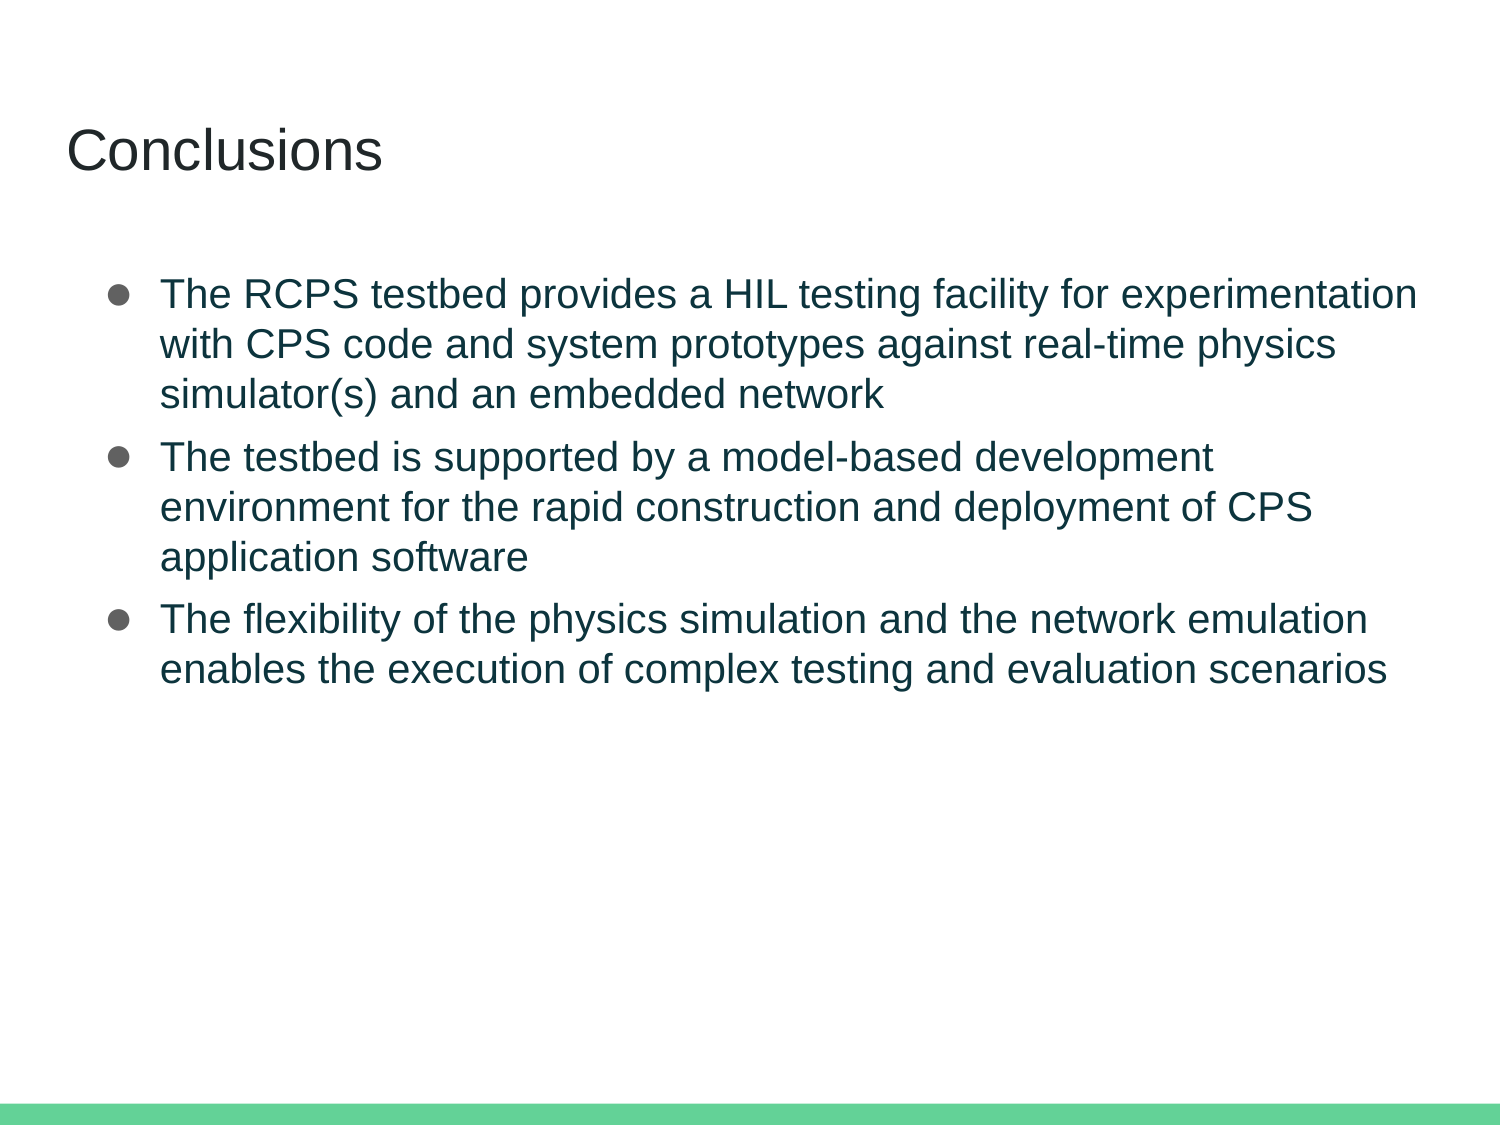

# Conclusions
The RCPS testbed provides a HIL testing facility for experimentation with CPS code and system prototypes against real-time physics simulator(s) and an embedded network
The testbed is supported by a model-based development environment for the rapid construction and deployment of CPS application software
The flexibility of the physics simulation and the network emulation enables the execution of complex testing and evaluation scenarios